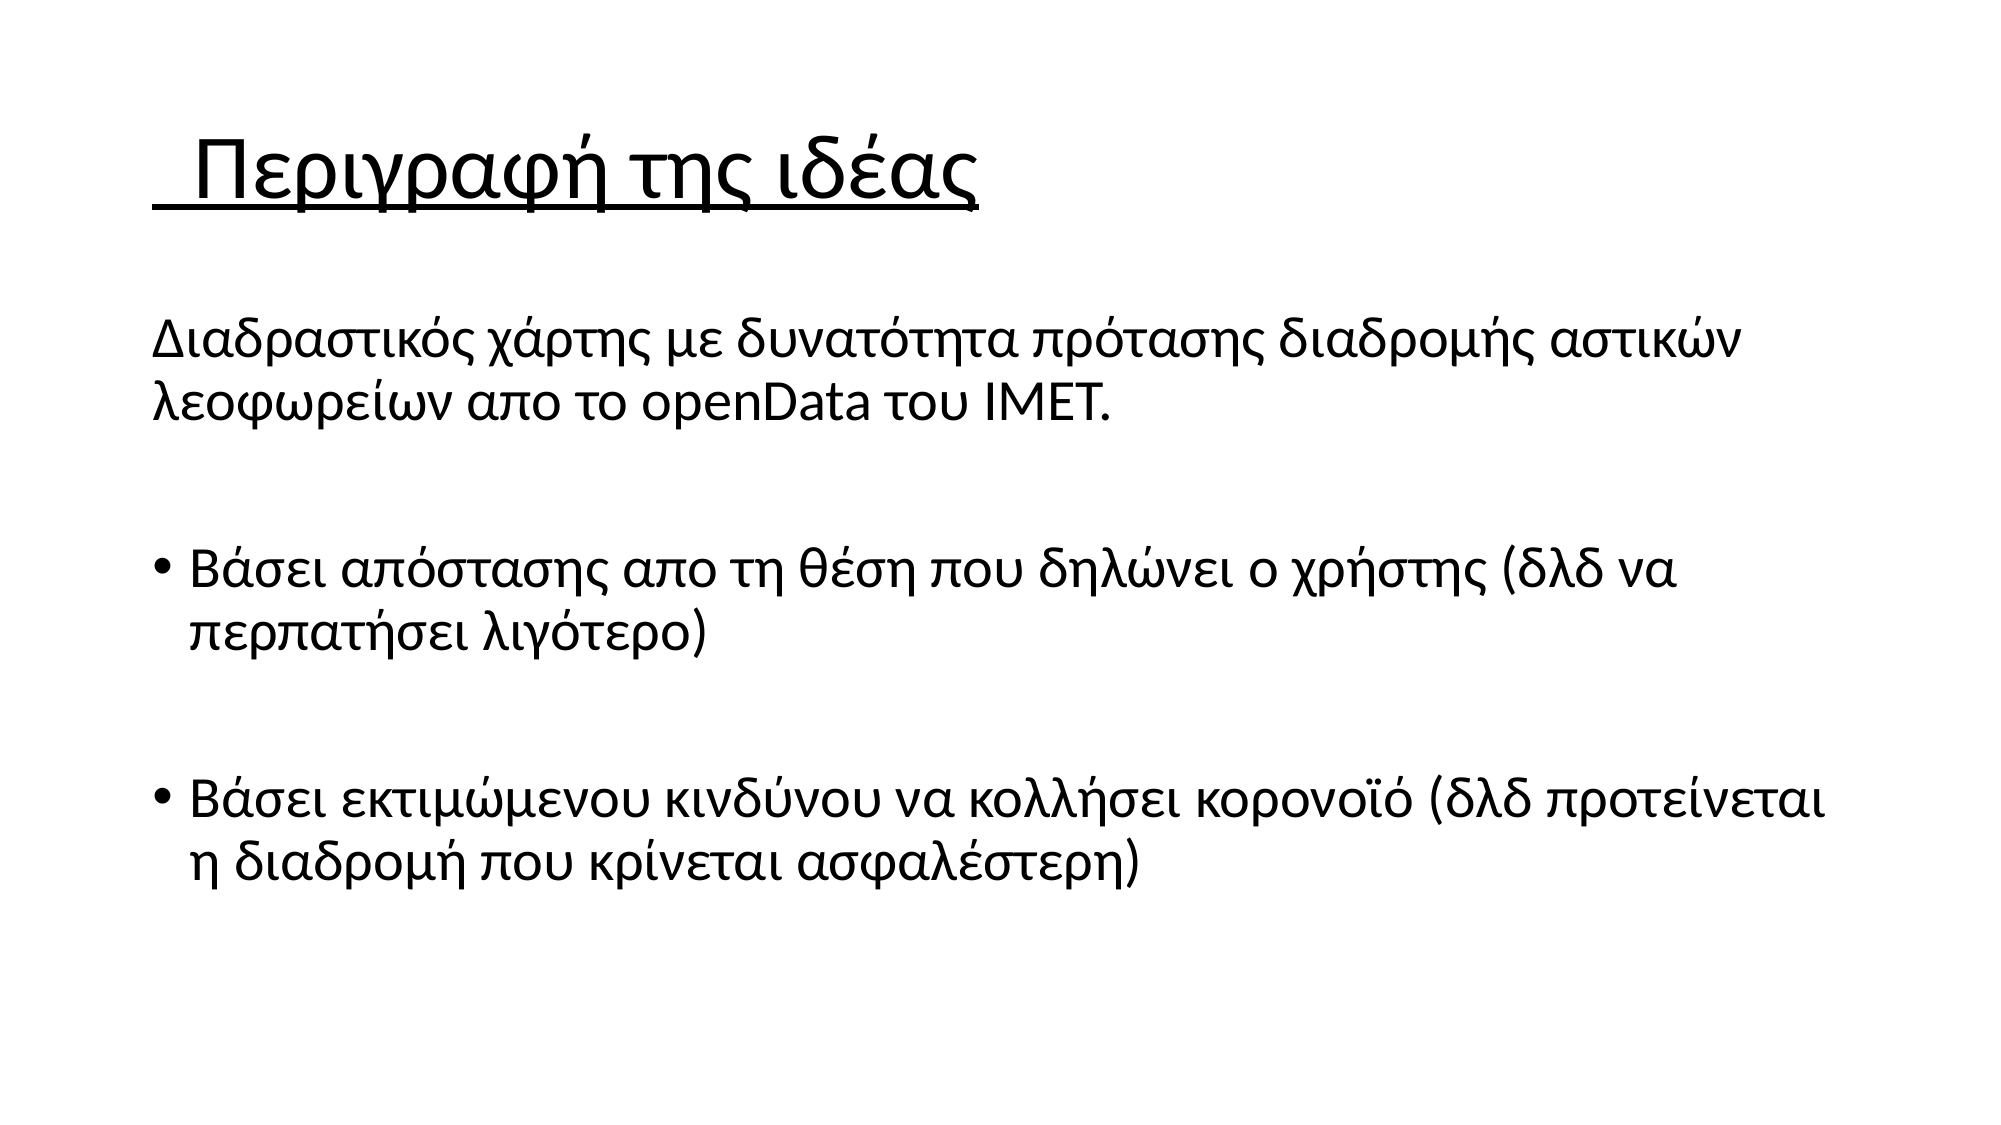

# Περιγραφή της ιδέας
Διαδραστικός χάρτης με δυνατότητα πρότασης διαδρομής αστικών λεοφωρείων απο το openData του IMET.

Βάσει απόστασης απο τη θέση που δηλώνει ο χρήστης (δλδ να περπατήσει λιγότερο)

Βάσει εκτιμώμενου κινδύνου να κολλήσει κορονοϊό (δλδ προτείνεται η διαδρομή που κρίνεται ασφαλέστερη)